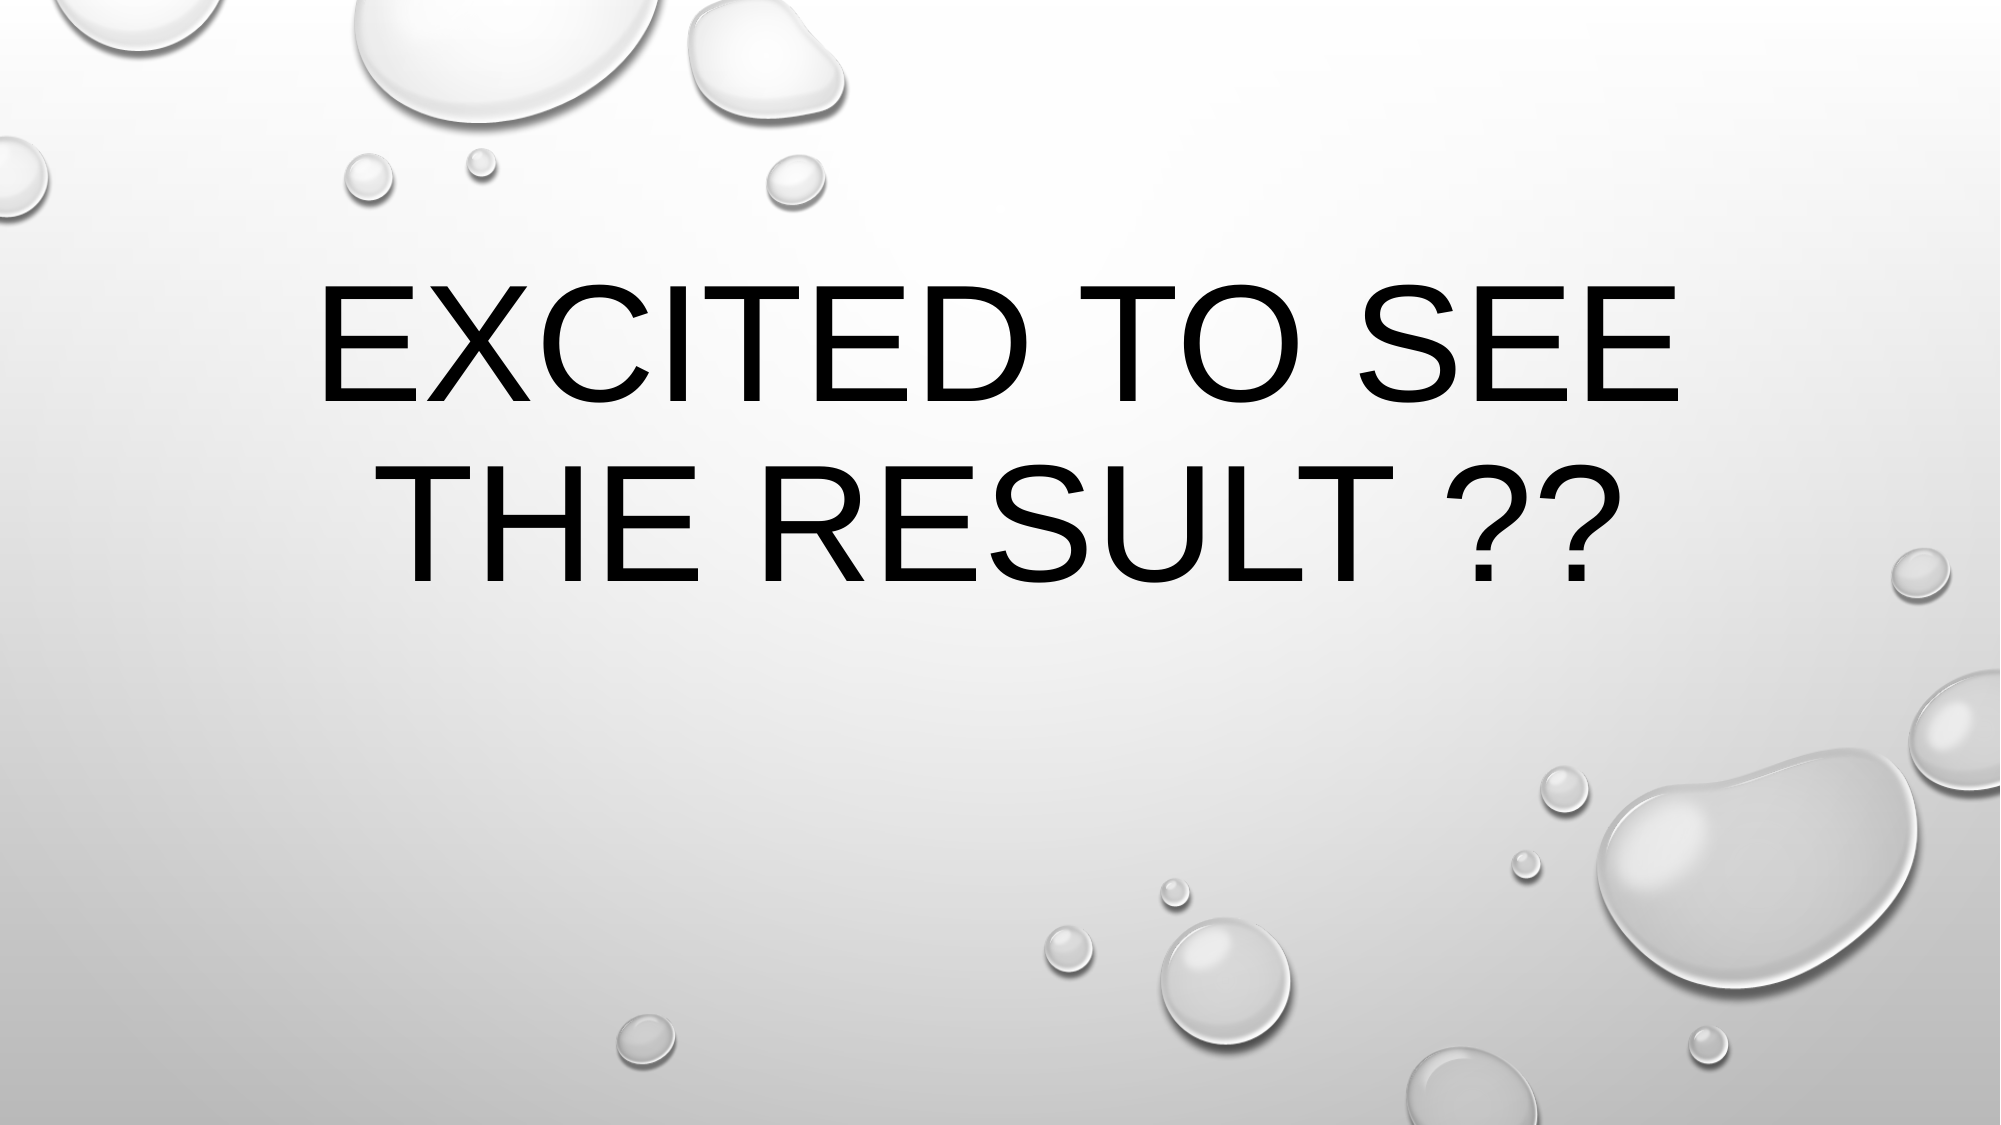

# Excited to see the result ??